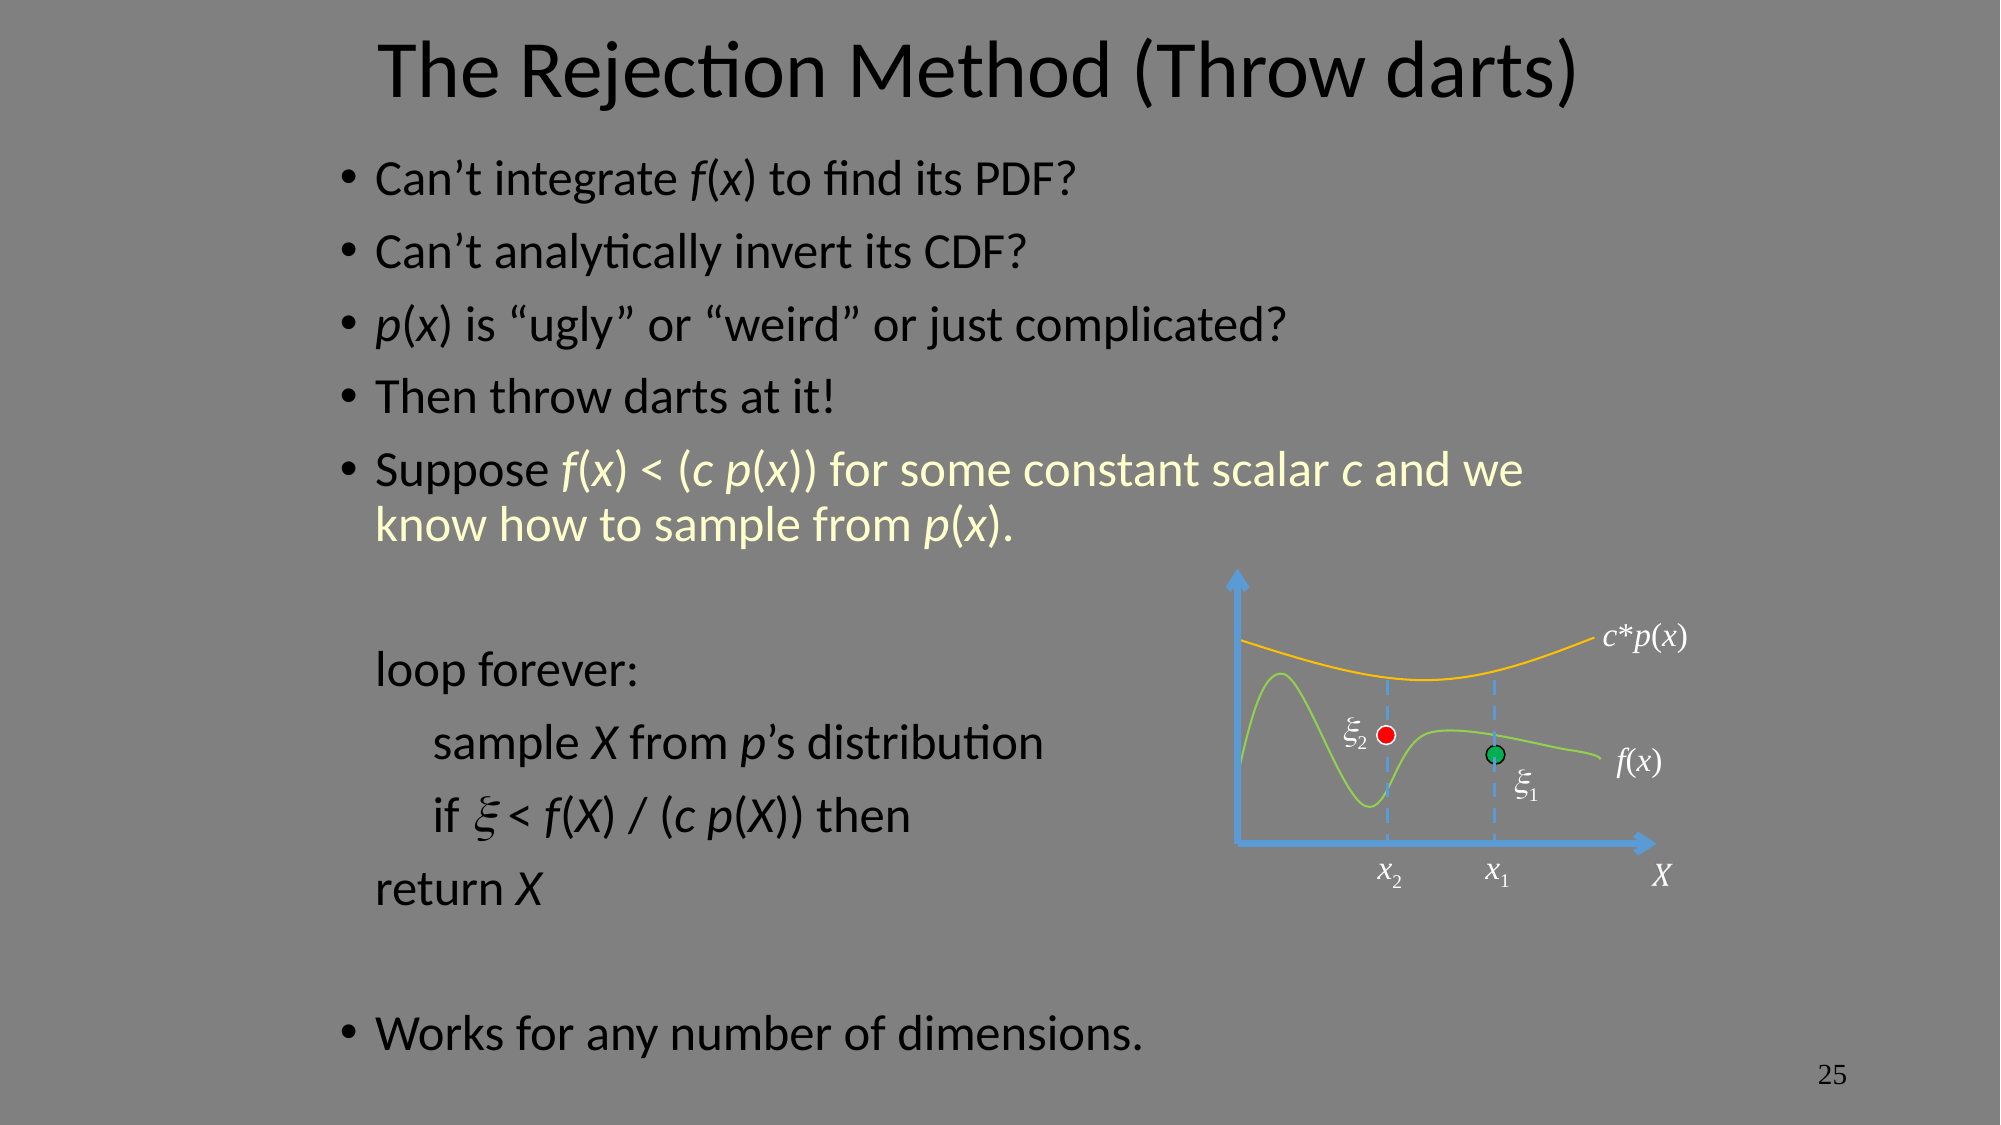

# The Rejection Method (Throw darts)
Can’t integrate f(x) to find its PDF?
Can’t analytically invert its CDF?
p(x) is “ugly” or “weird” or just complicated?
Then throw darts at it!
Suppose f(x) < (c p(x)) for some constant scalar c and we know how to sample from p(x).

	loop forever:
	     sample X from p’s distribution
	     if ξ < f(X) / (c p(X)) then
		return X

Works for any number of dimensions.

f(x)

c*p(x)

x2
x1
ξ2

ξ1
25